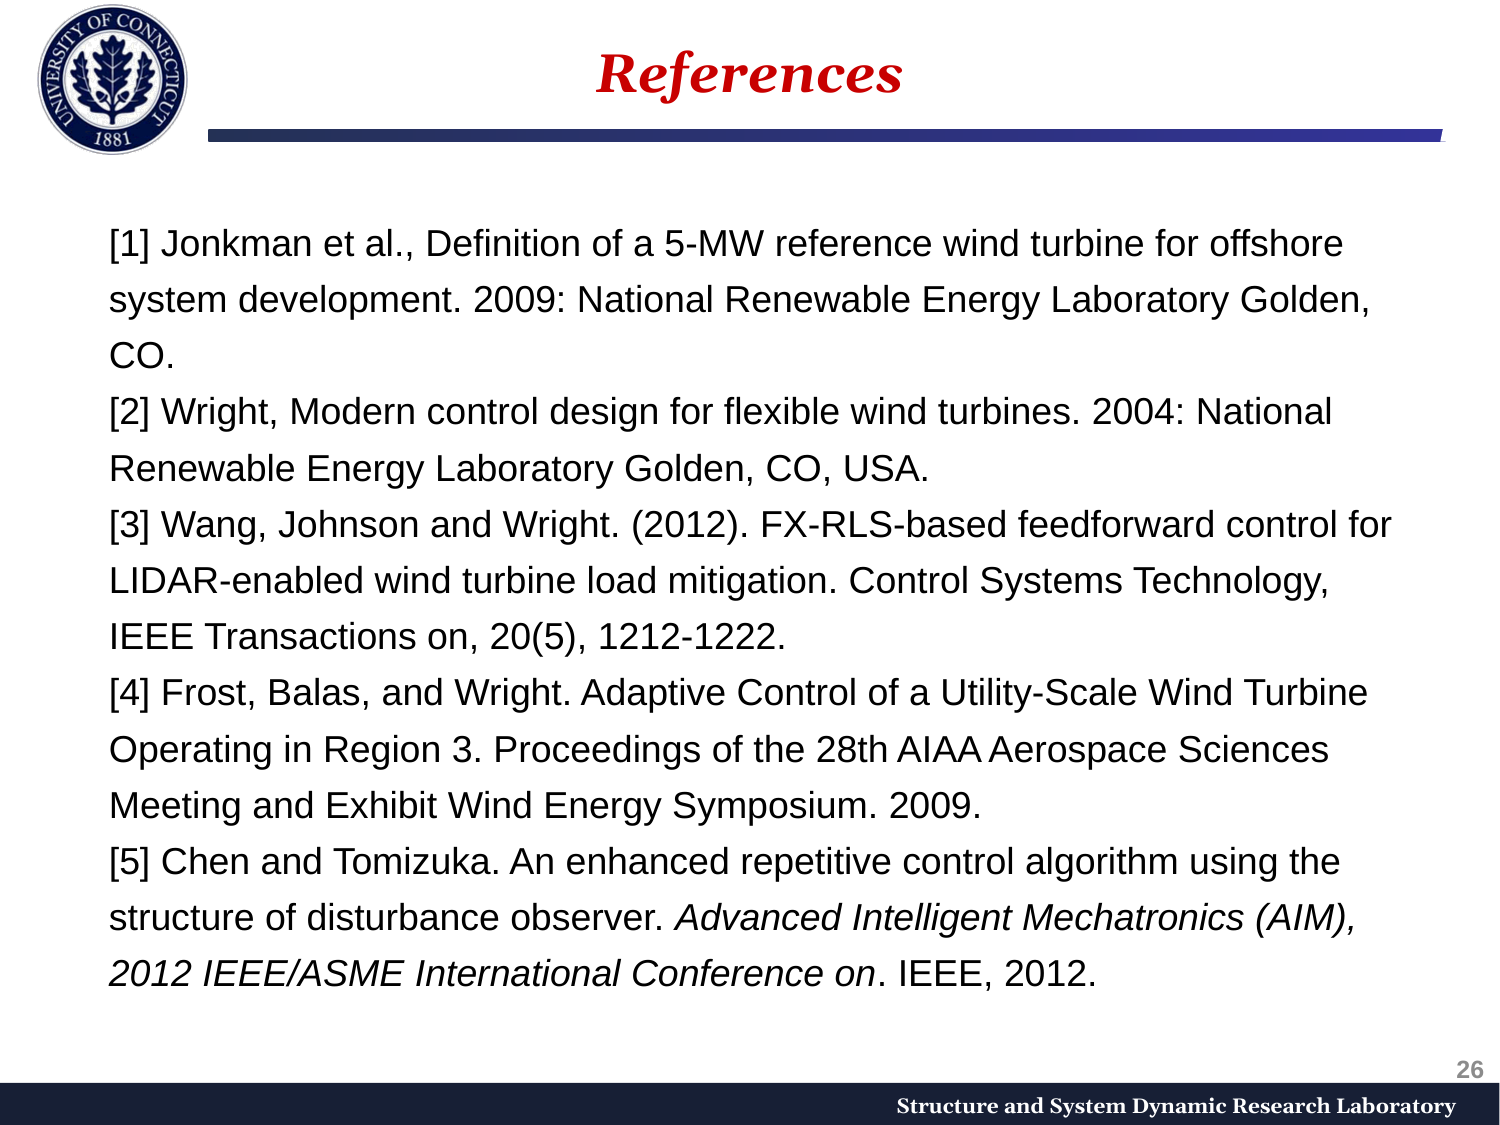

References
[1] Jonkman et al., Definition of a 5-MW reference wind turbine for offshore system development. 2009: National Renewable Energy Laboratory Golden, CO.
[2] Wright, Modern control design for flexible wind turbines. 2004: National Renewable Energy Laboratory Golden, CO, USA.
[3] Wang, Johnson and Wright. (2012). FX-RLS-based feedforward control for LIDAR-enabled wind turbine load mitigation. Control Systems Technology, IEEE Transactions on, 20(5), 1212-1222.
[4] Frost, Balas, and Wright. Adaptive Control of a Utility-Scale Wind Turbine Operating in Region 3. Proceedings of the 28th AIAA Aerospace Sciences Meeting and Exhibit Wind Energy Symposium. 2009.
[5] Chen and Tomizuka. An enhanced repetitive control algorithm using the structure of disturbance observer. Advanced Intelligent Mechatronics (AIM), 2012 IEEE/ASME International Conference on. IEEE, 2012.

26